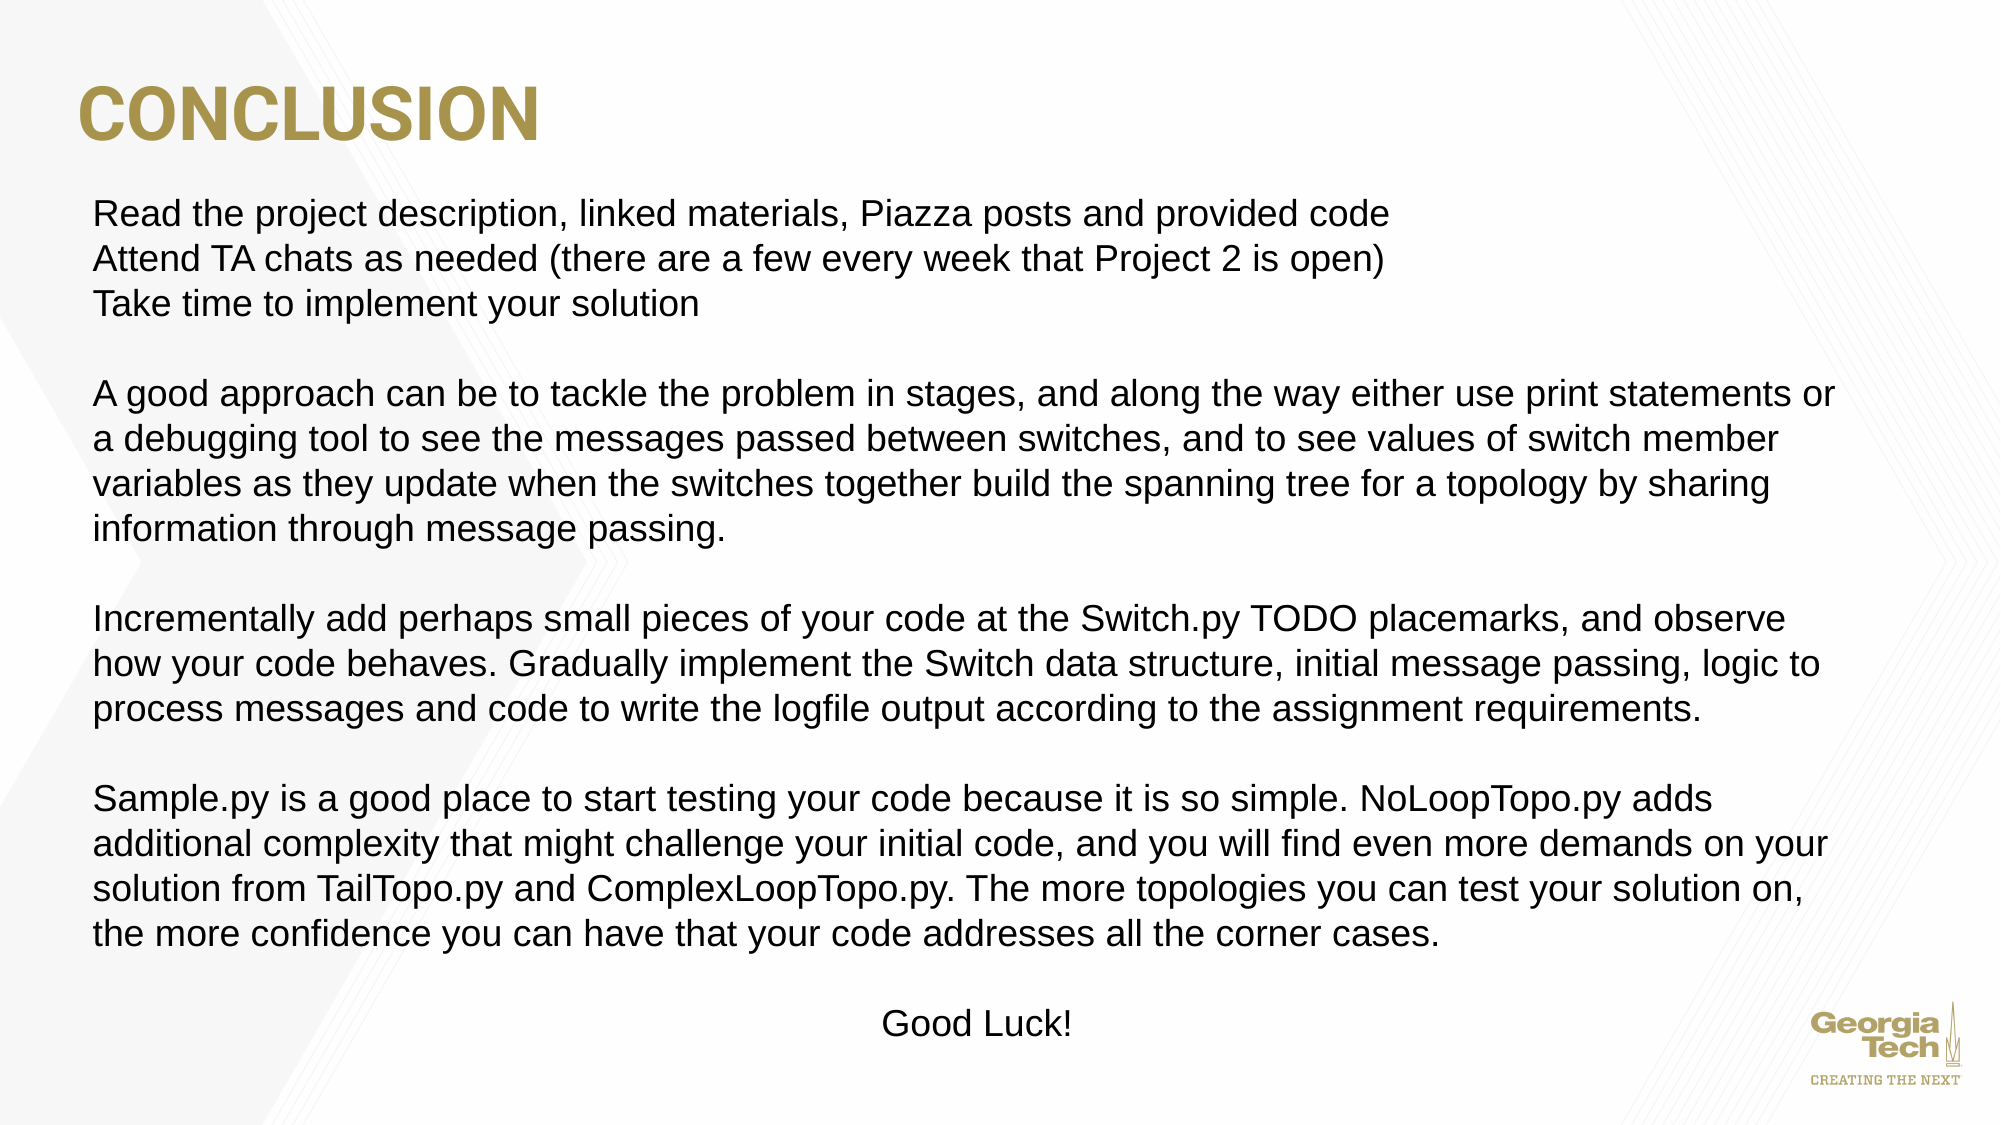

# CONCLUSION
Read the project description, linked materials, Piazza posts and provided code
Attend TA chats as needed (there are a few every week that Project 2 is open)
Take time to implement your solution

A good approach can be to tackle the problem in stages, and along the way either use print statements or a debugging tool to see the messages passed between switches, and to see values of switch member variables as they update when the switches together build the spanning tree for a topology by sharing information through message passing.

Incrementally add perhaps small pieces of your code at the Switch.py TODO placemarks, and observe how your code behaves. Gradually implement the Switch data structure, initial message passing, logic to process messages and code to write the logfile output according to the assignment requirements.

Sample.py is a good place to start testing your code because it is so simple. NoLoopTopo.py adds additional complexity that might challenge your initial code, and you will find even more demands on your solution from TailTopo.py and ComplexLoopTopo.py. The more topologies you can test your solution on, the more confidence you can have that your code addresses all the corner cases.

Good Luck!